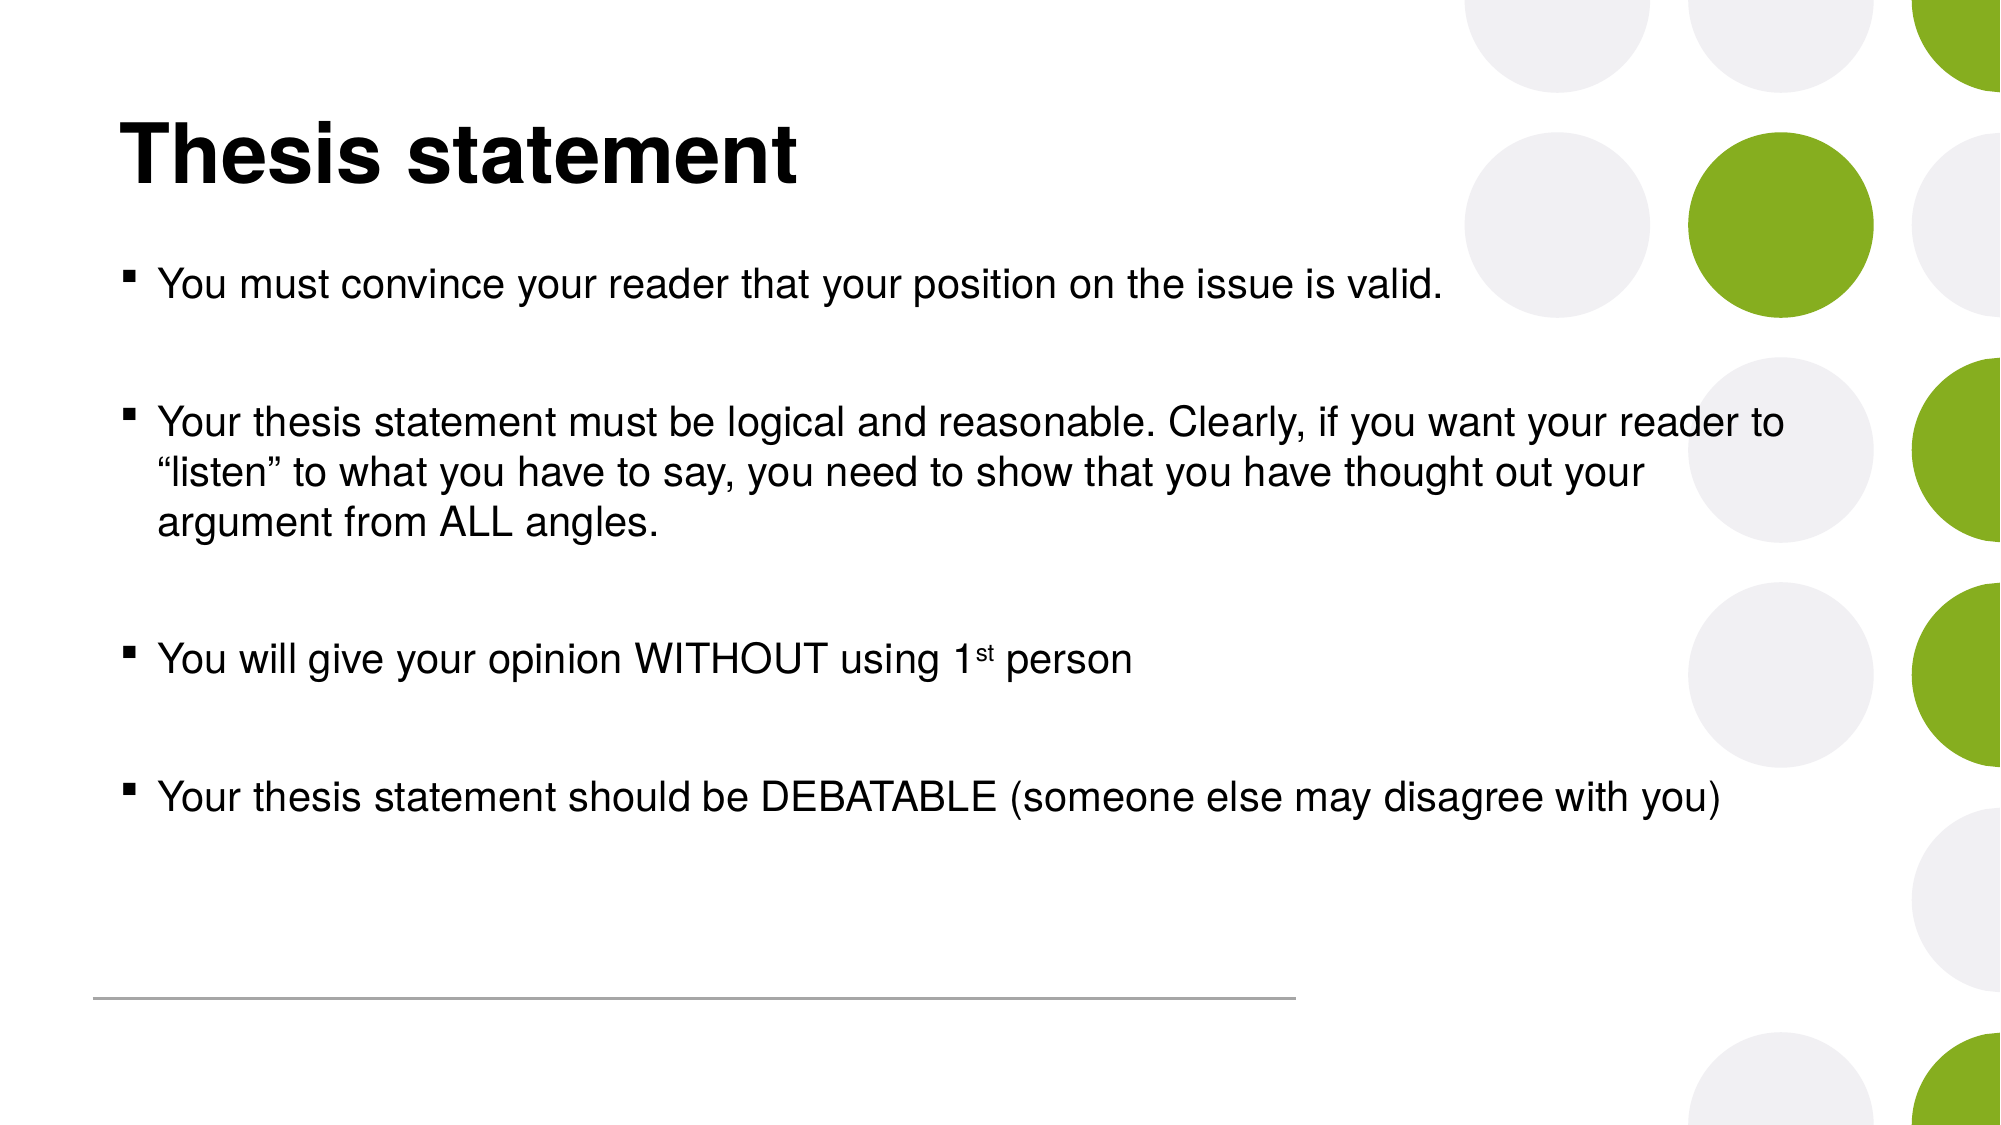

# Thesis statement
You must convince your reader that your position on the issue is valid.

Your thesis statement must be logical and reasonable. Clearly, if you want your reader to “listen” to what you have to say, you need to show that you have thought out your argument from ALL angles.

You will give your opinion WITHOUT using 1st person

Your thesis statement should be DEBATABLE (someone else may disagree with you)